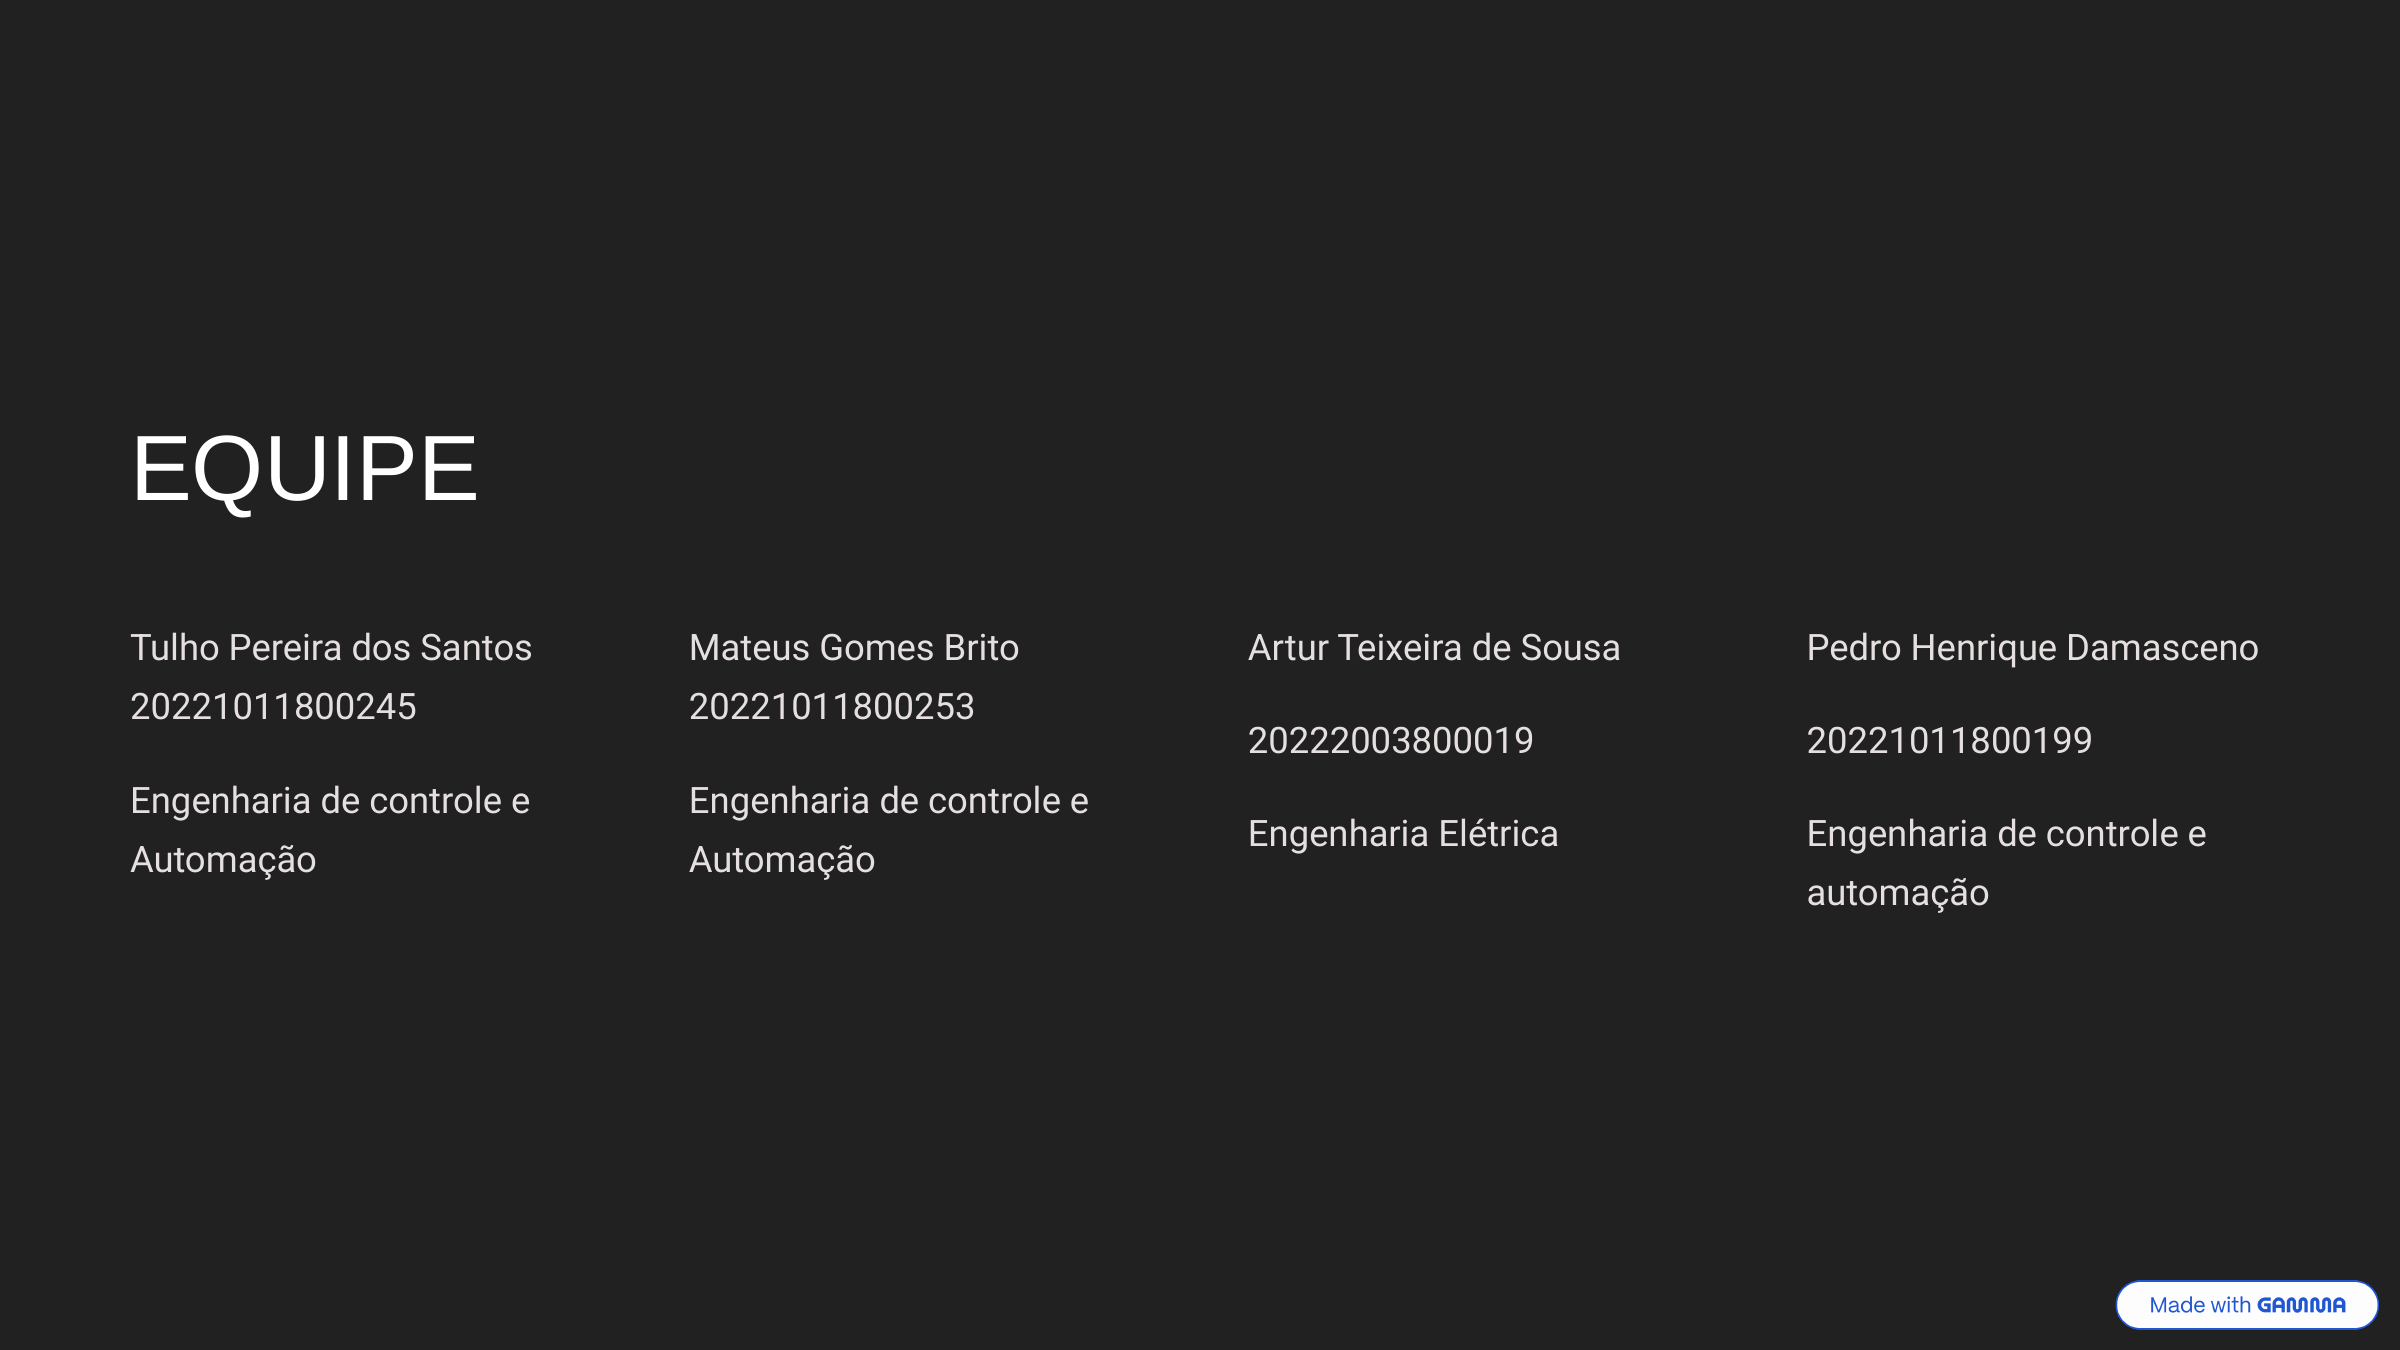

EQUIPE
Tulho Pereira dos Santos 20221011800245
Mateus Gomes Brito 20221011800253
Artur Teixeira de Sousa
Pedro Henrique Damasceno
20222003800019
20221011800199
Engenharia de controle e Automação
Engenharia de controle e Automação
Engenharia Elétrica
Engenharia de controle e automação